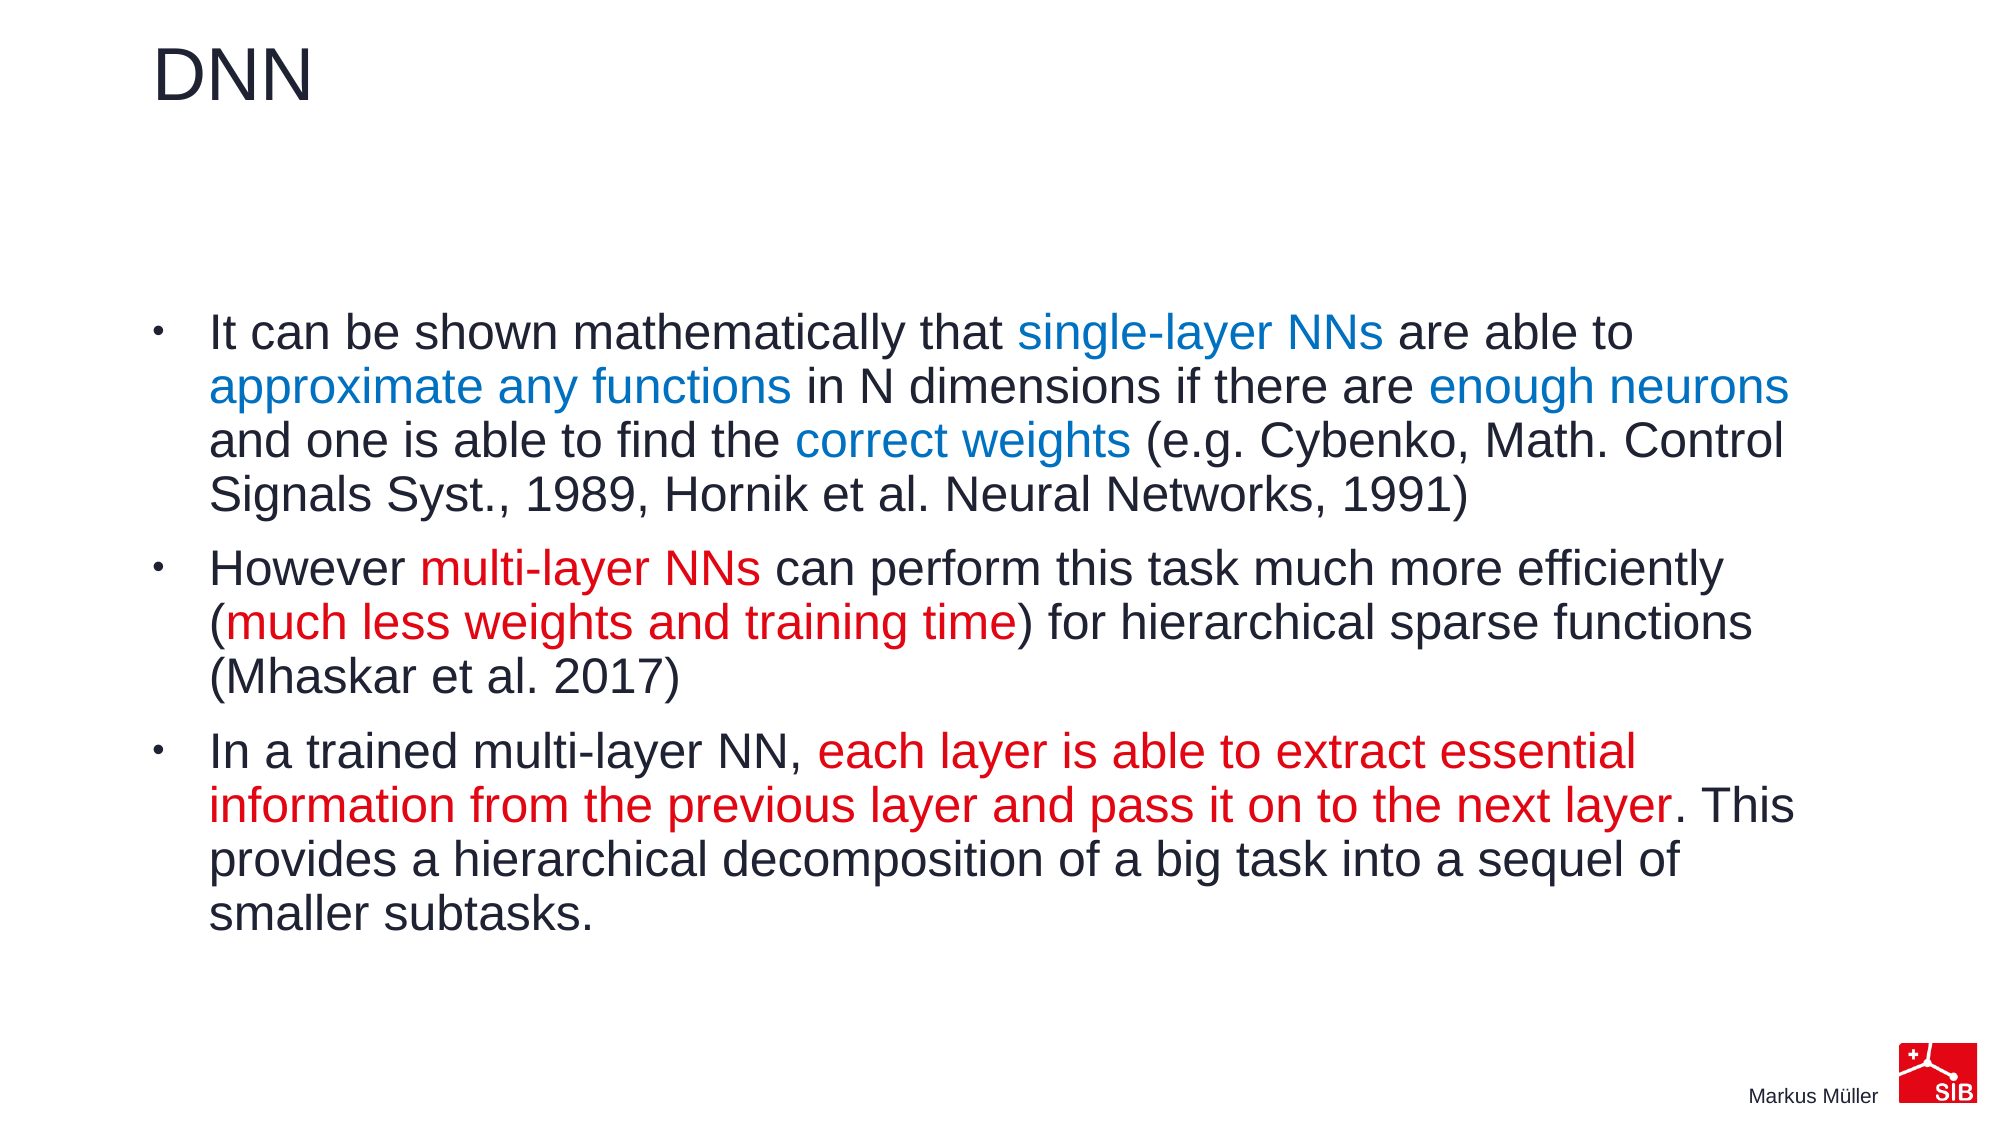

# DNN
It can be shown mathematically that single-layer NNs are able to approximate any functions in N dimensions if there are enough neurons and one is able to find the correct weights (e.g. Cybenko, Math. Control Signals Syst., 1989, Hornik et al. Neural Networks, 1991)
However multi-layer NNs can perform this task much more efficiently (much less weights and training time) for hierarchical sparse functions (Mhaskar et al. 2017)
In a trained multi-layer NN, each layer is able to extract essential information from the previous layer and pass it on to the next layer. This provides a hierarchical decomposition of a big task into a sequel of smaller subtasks.
Markus Müller